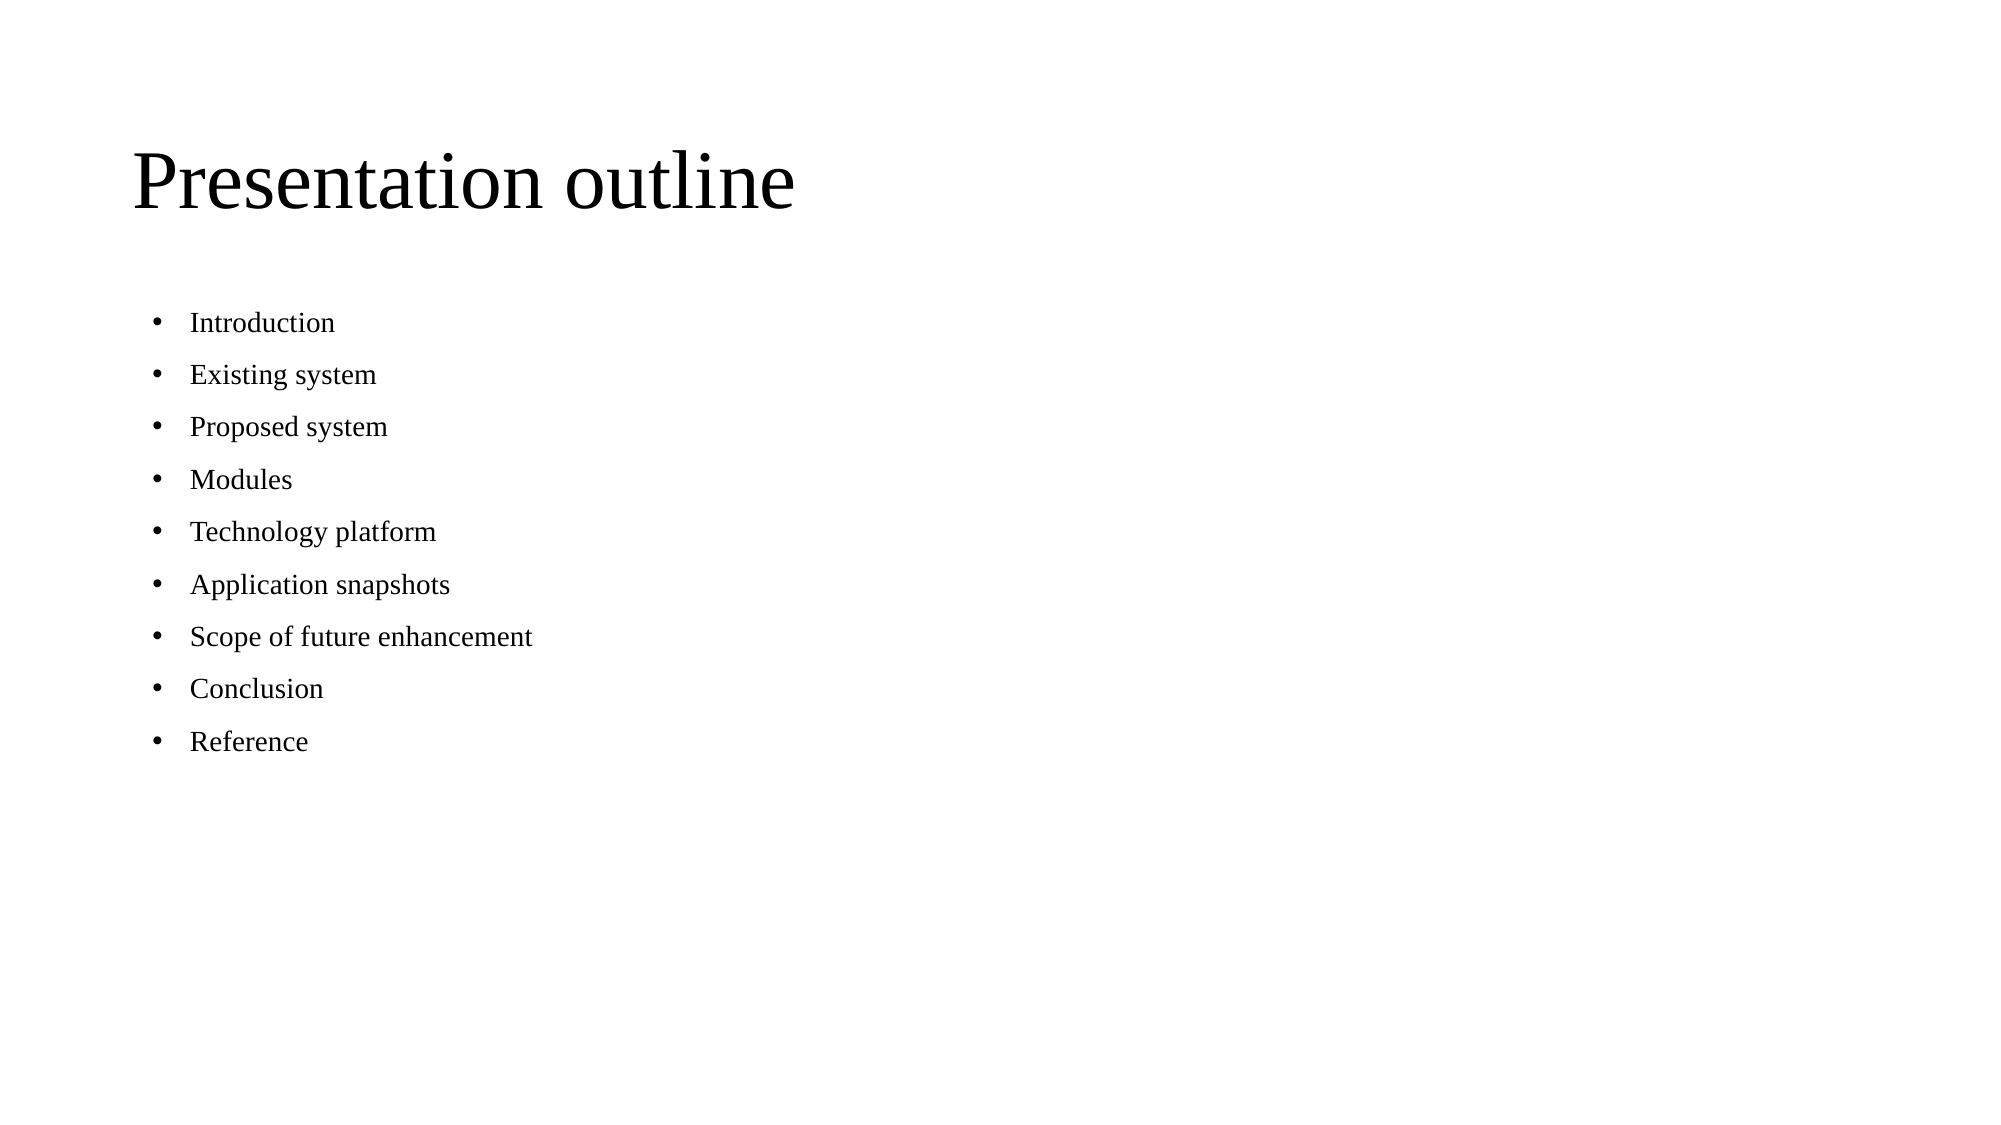

# Presentation outline
Introduction
Existing system
Proposed system
Modules
Technology platform
Application snapshots
Scope of future enhancement
Conclusion
Reference